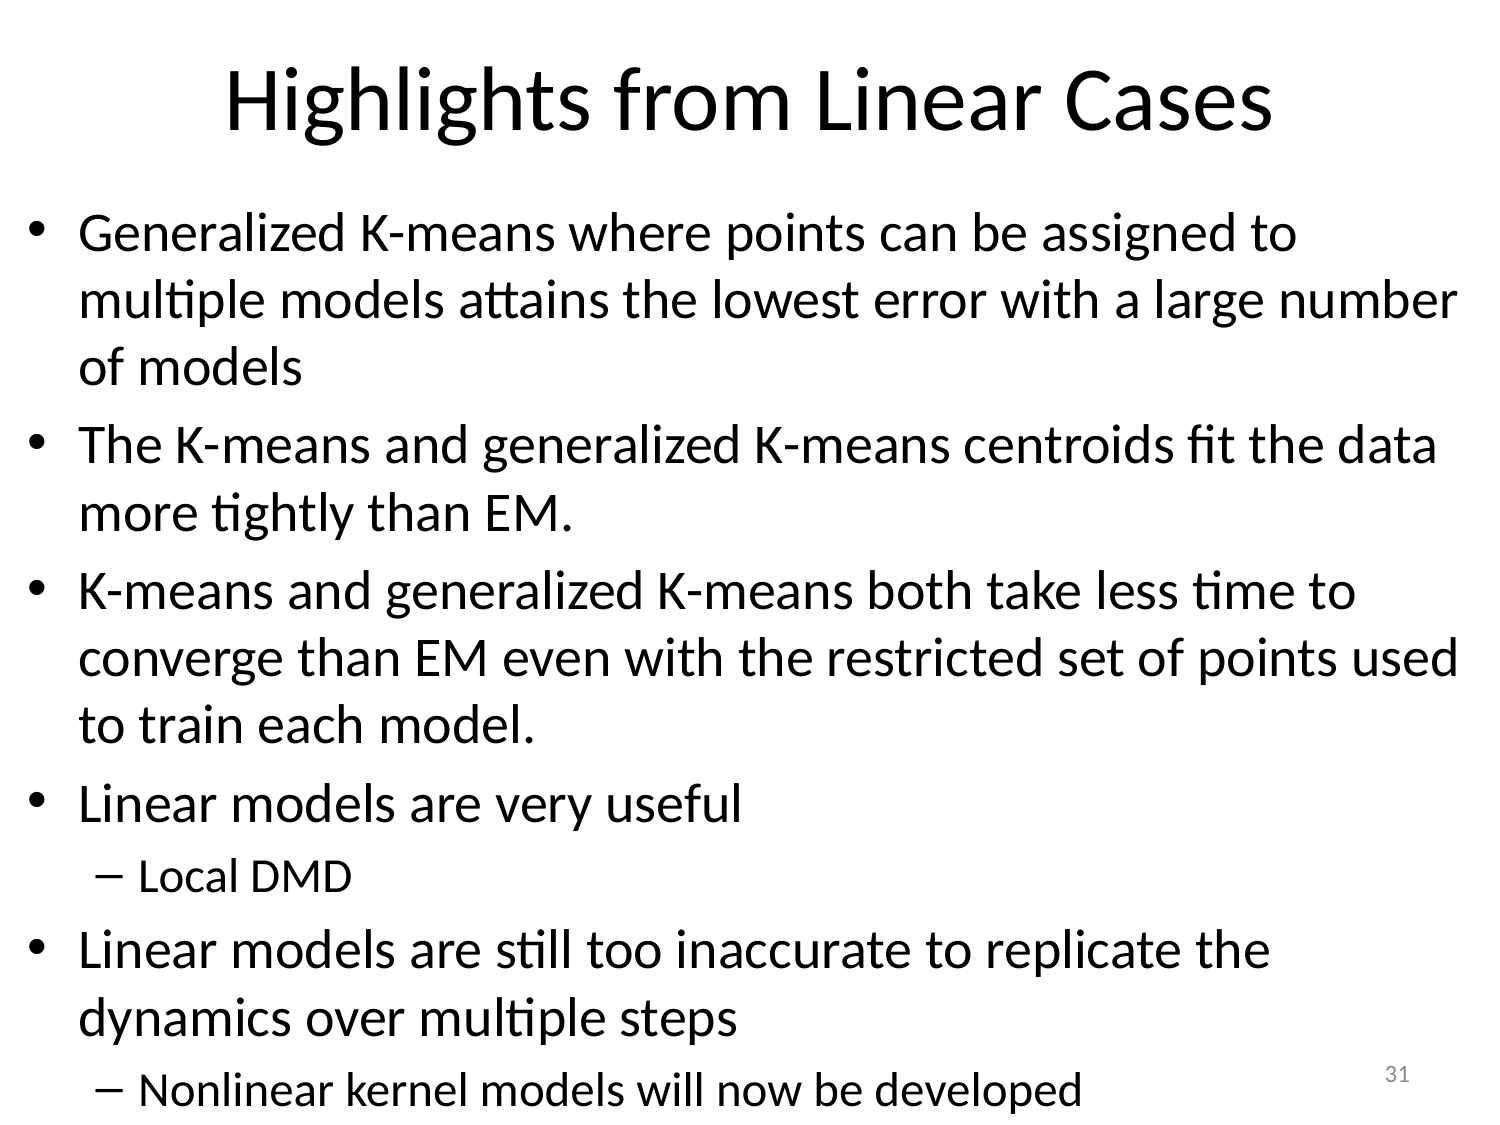

# Highlights from Linear Cases
Generalized K-means where points can be assigned to multiple models attains the lowest error with a large number of models
The K-means and generalized K-means centroids fit the data more tightly than EM.
K-means and generalized K-means both take less time to converge than EM even with the restricted set of points used to train each model.
Linear models are very useful
Local DMD
Linear models are still too inaccurate to replicate the dynamics over multiple steps
Nonlinear kernel models will now be developed

31